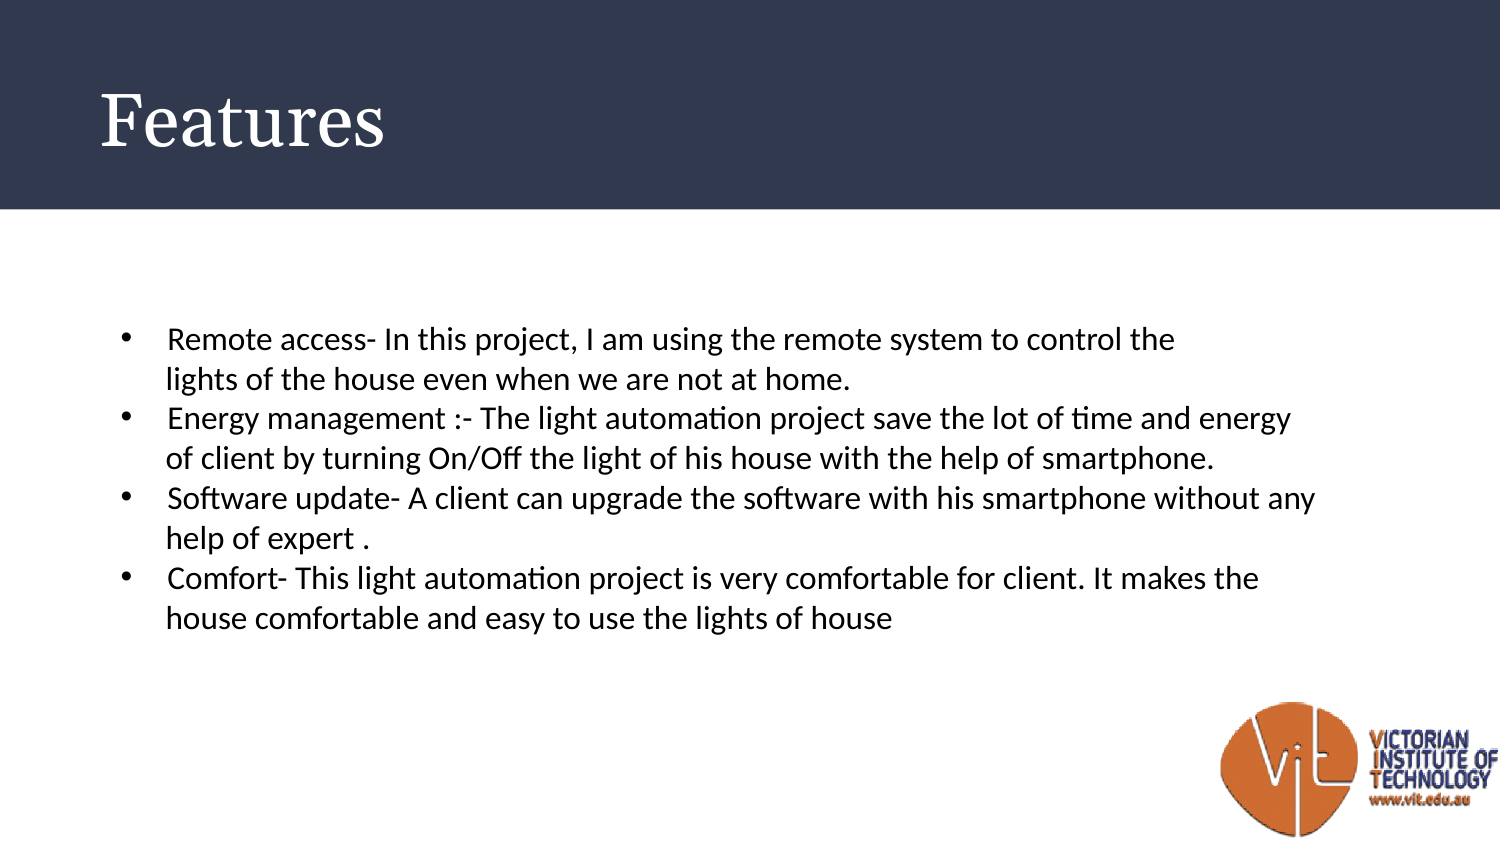

# Features
Remote access- In this project, I am using the remote system to control the
      lights of the house even when we are not at home.
Energy management :- The light automation project save the lot of time and energy
      of client by turning On/Off the light of his house with the help of smartphone.
Software update- A client can upgrade the software with his smartphone without any
      help of expert .
Comfort- This light automation project is very comfortable for client. It makes the
      house comfortable and easy to use the lights of house